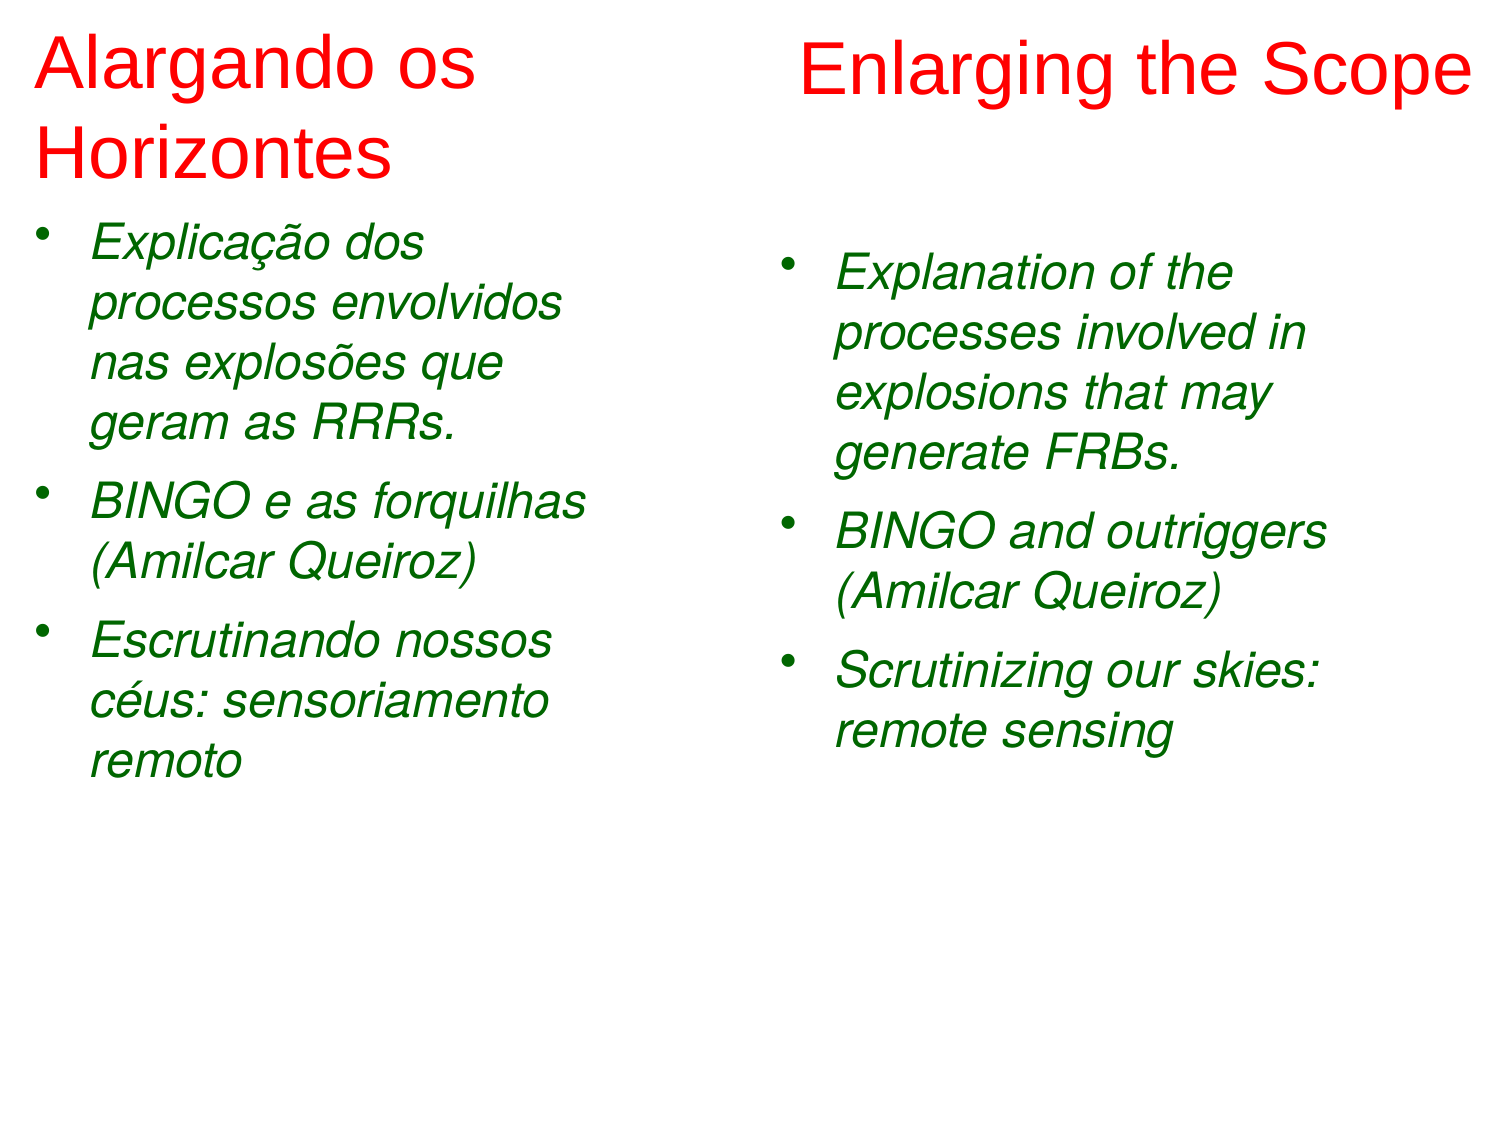

Alargando os Horizontes
Enlarging the Scope
Explicação dos processos envolvidos nas explosões que geram as RRRs.
BINGO e as forquilhas (Amilcar Queiroz)
Escrutinando nossos céus: sensoriamento remoto

Explanation of the processes involved in explosions that may generate FRBs.
BINGO and outriggers (Amilcar Queiroz)
Scrutinizing our skies: remote sensing